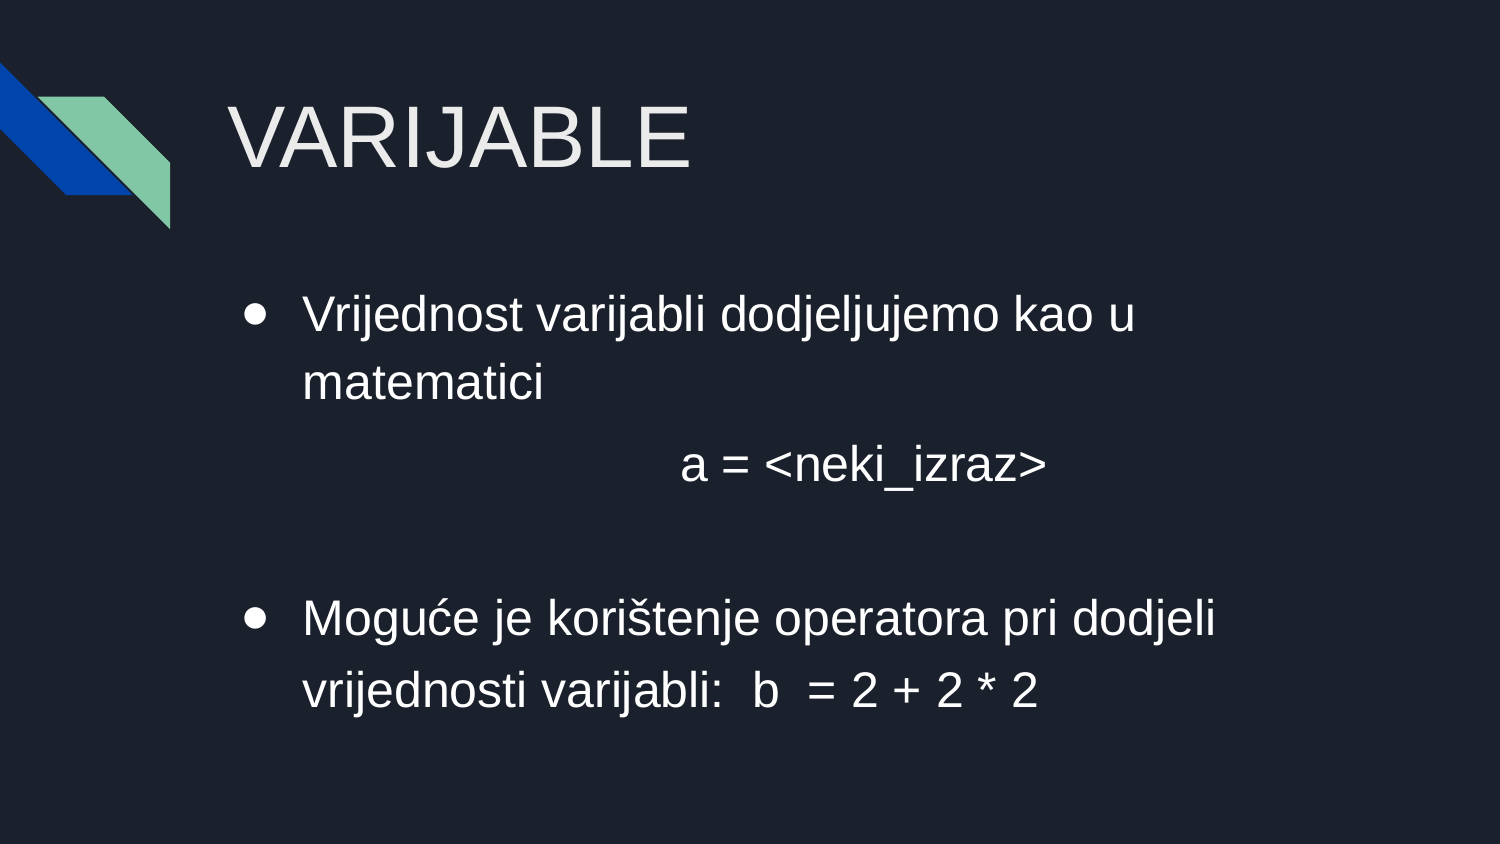

# VARIJABLE
Vrijednost varijabli dodjeljujemo kao u matematici
a = <neki_izraz>

Moguće je korištenje operatora pri dodjeli vrijednosti varijabli:  b  = 2 + 2 * 2